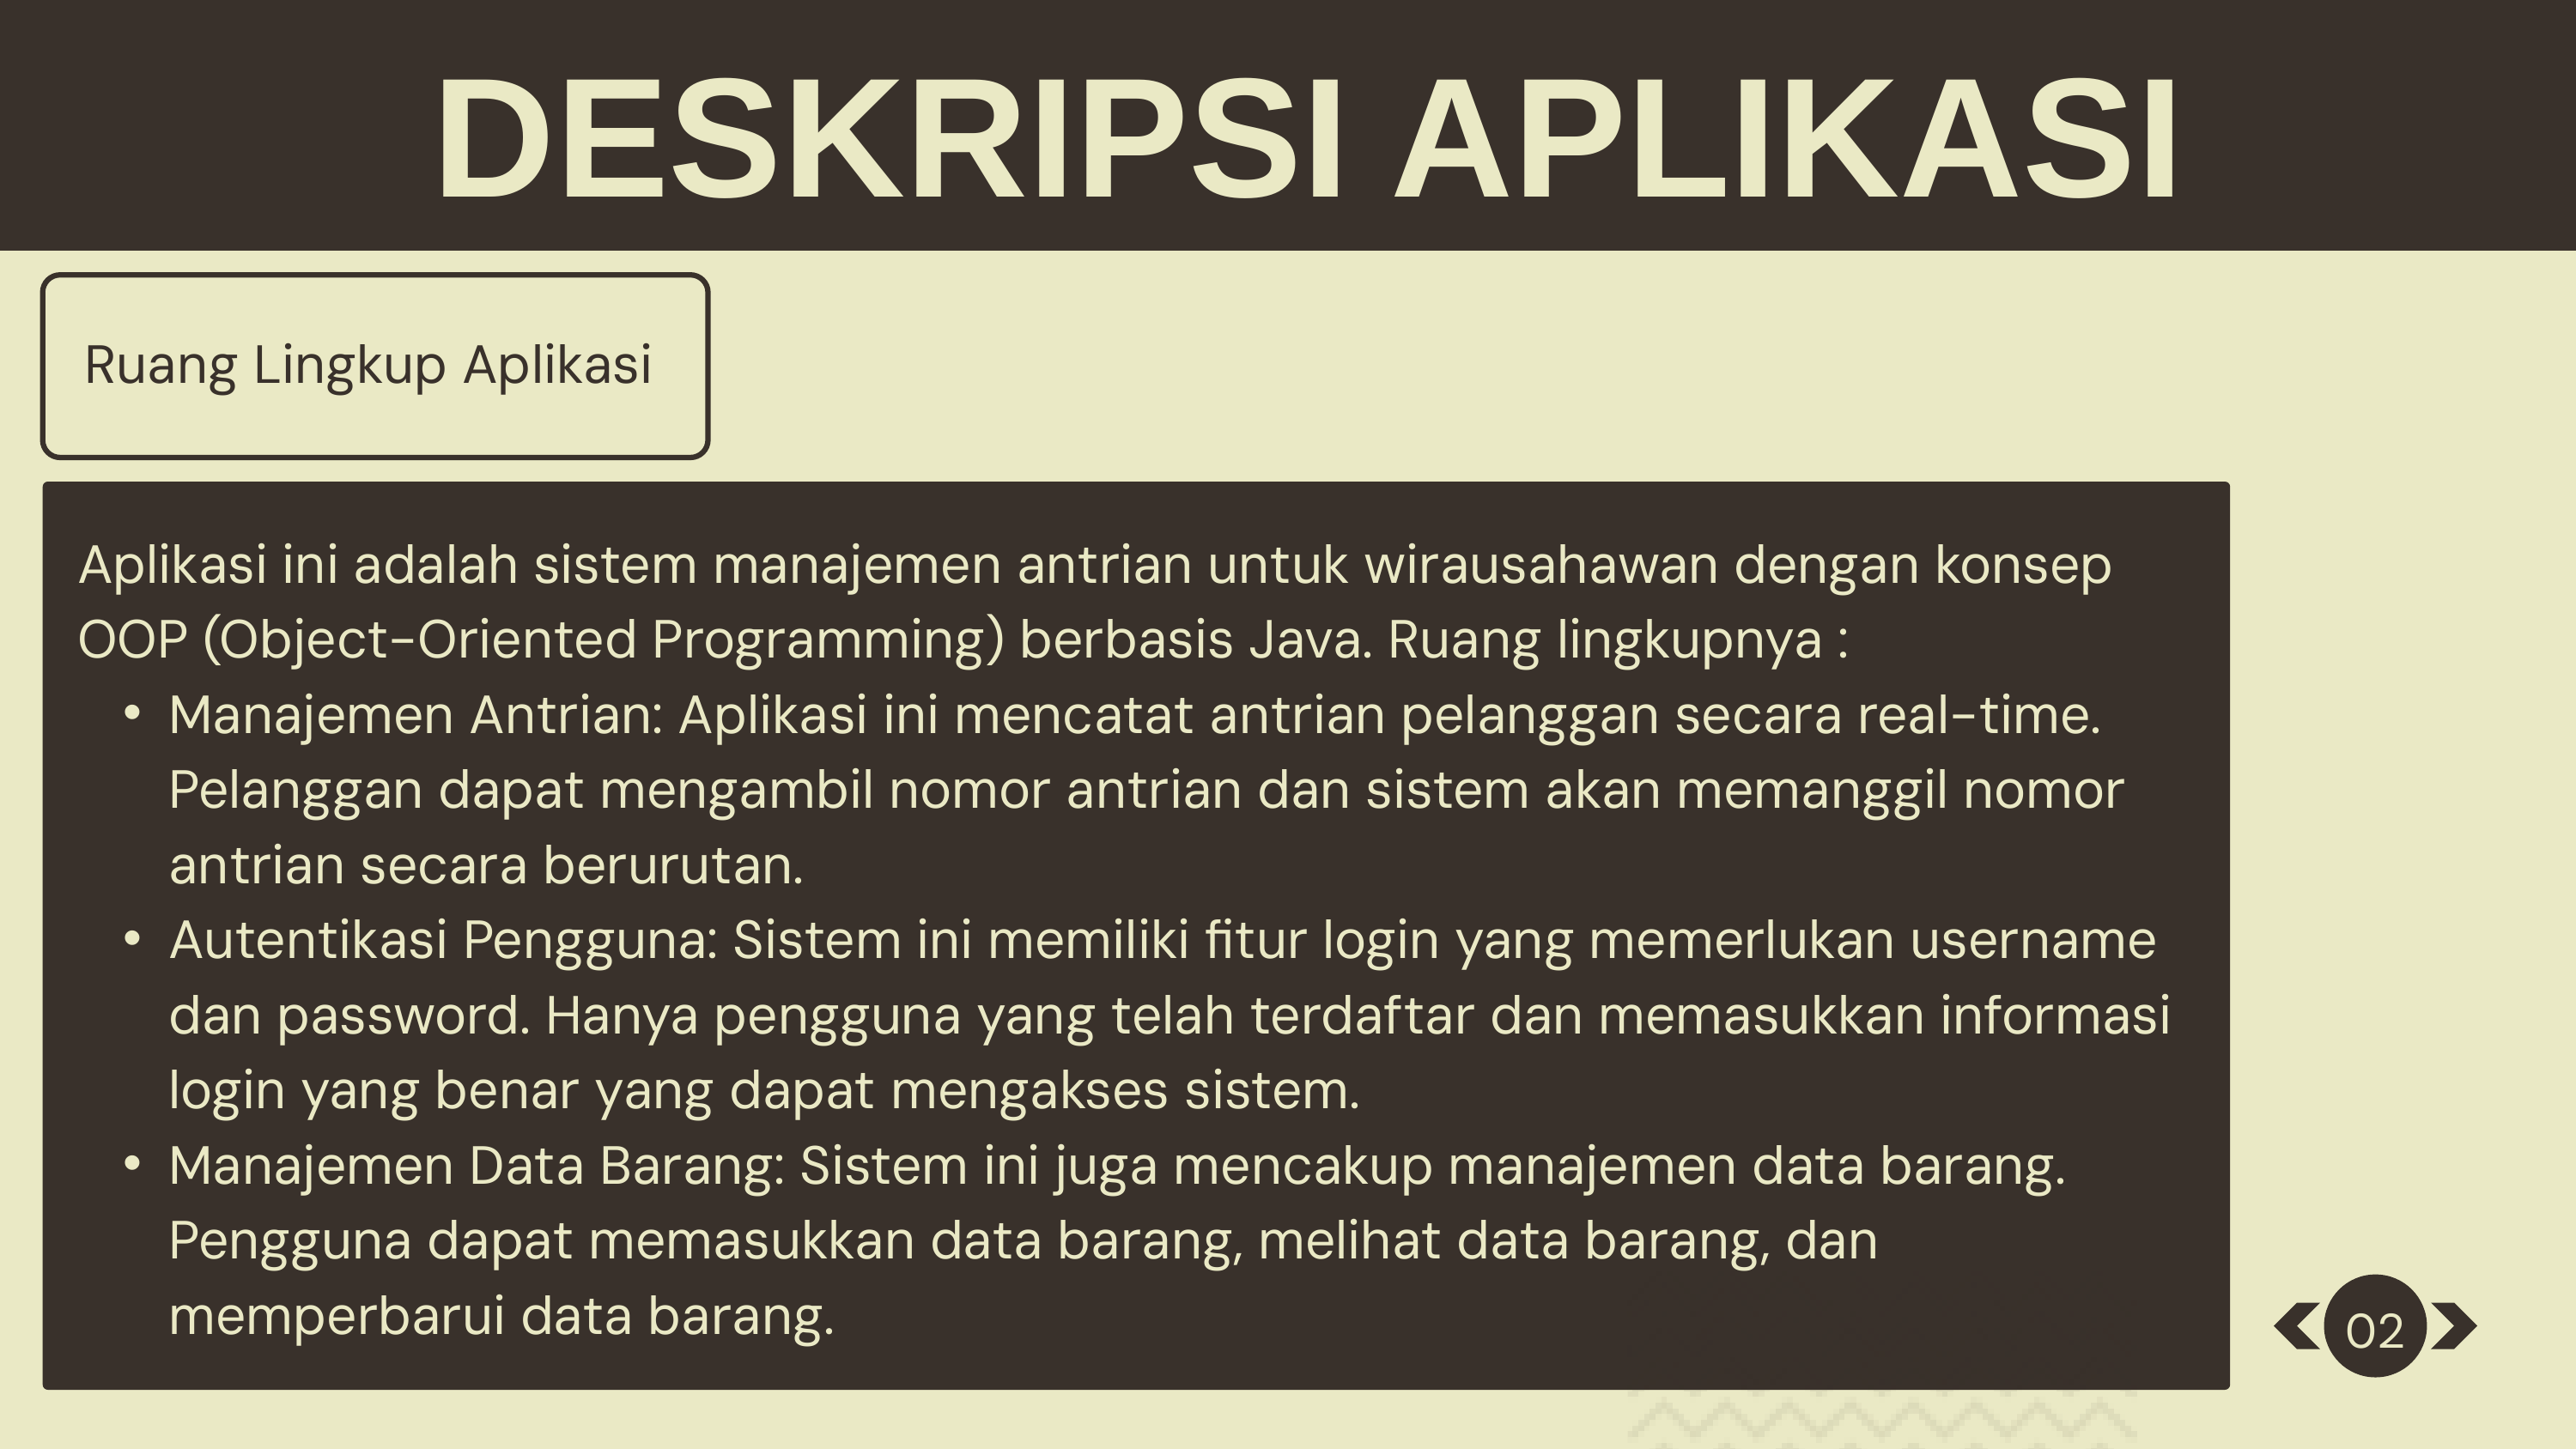

DESKRIPSI APLIKASI

Ruang Lingkup Aplikasi

Aplikasi ini adalah sistem manajemen antrian untuk wirausahawan dengan konsep OOP (Object-Oriented Programming) berbasis Java. Ruang lingkupnya :
Manajemen Antrian: Aplikasi ini mencatat antrian pelanggan secara real-time. Pelanggan dapat mengambil nomor antrian dan sistem akan memanggil nomor antrian secara berurutan.
Autentikasi Pengguna: Sistem ini memiliki fitur login yang memerlukan username dan password. Hanya pengguna yang telah terdaftar dan memasukkan informasi login yang benar yang dapat mengakses sistem.
Manajemen Data Barang: Sistem ini juga mencakup manajemen data barang. Pengguna dapat memasukkan data barang, melihat data barang, dan memperbarui data barang.

02